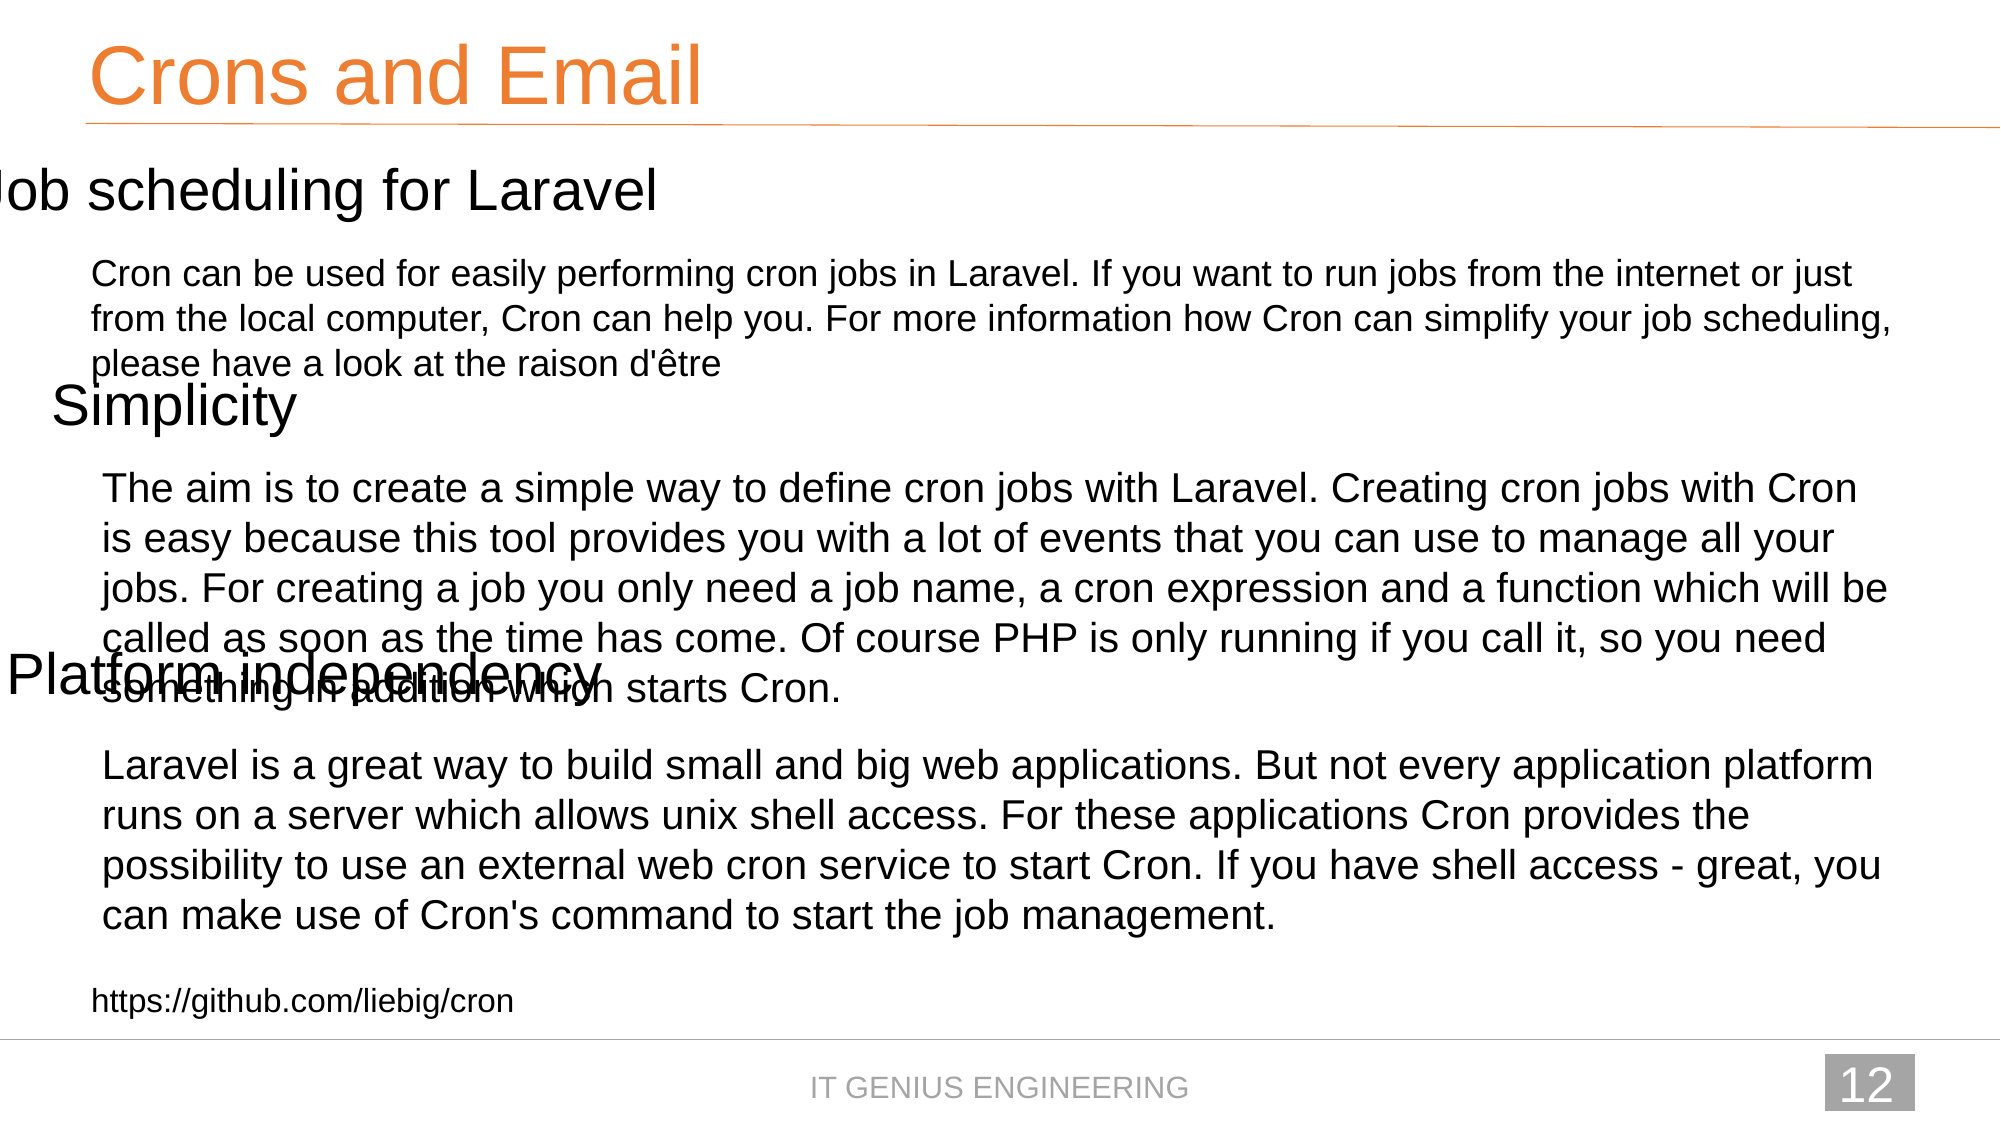

Crons and Email
Job scheduling for Laravel
Cron can be used for easily performing cron jobs in Laravel. If you want to run jobs from the internet or just from the local computer, Cron can help you. For more information how Cron can simplify your job scheduling, please have a look at the raison d'être
Simplicity
The aim is to create a simple way to define cron jobs with Laravel. Creating cron jobs with Cron is easy because this tool provides you with a lot of events that you can use to manage all your jobs. For creating a job you only need a job name, a cron expression and a function which will be called as soon as the time has come. Of course PHP is only running if you call it, so you need something in addition which starts Cron.
Platform independency
Laravel is a great way to build small and big web applications. But not every application platform runs on a server which allows unix shell access. For these applications Cron provides the possibility to use an external web cron service to start Cron. If you have shell access - great, you can make use of Cron's command to start the job management.
https://github.com/liebig/cron
127
IT GENIUS ENGINEERING